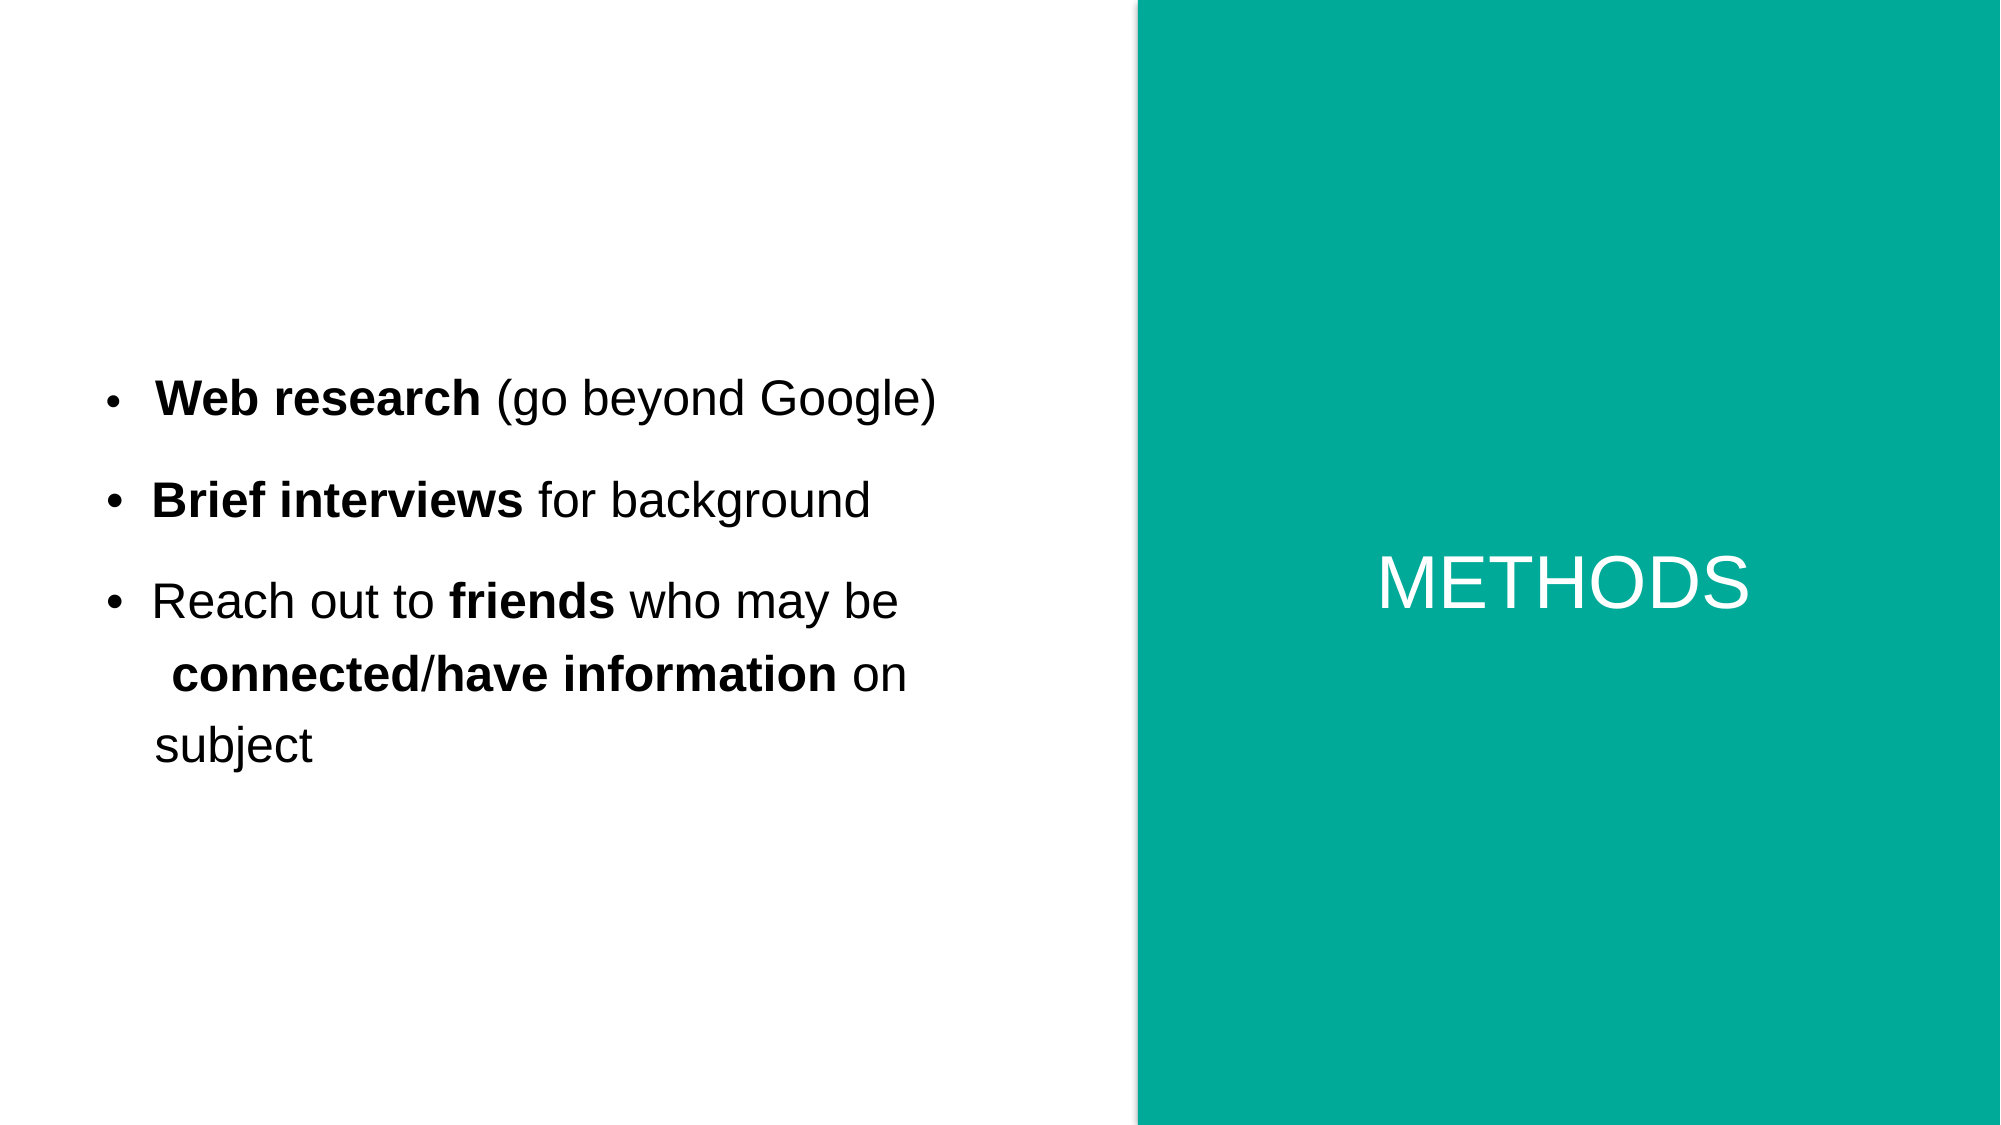

•   Web research (go beyond Google)

•  Brief interviews for background

•  Reach out to friends who may be
     connected/have information on
    subject
METHODS